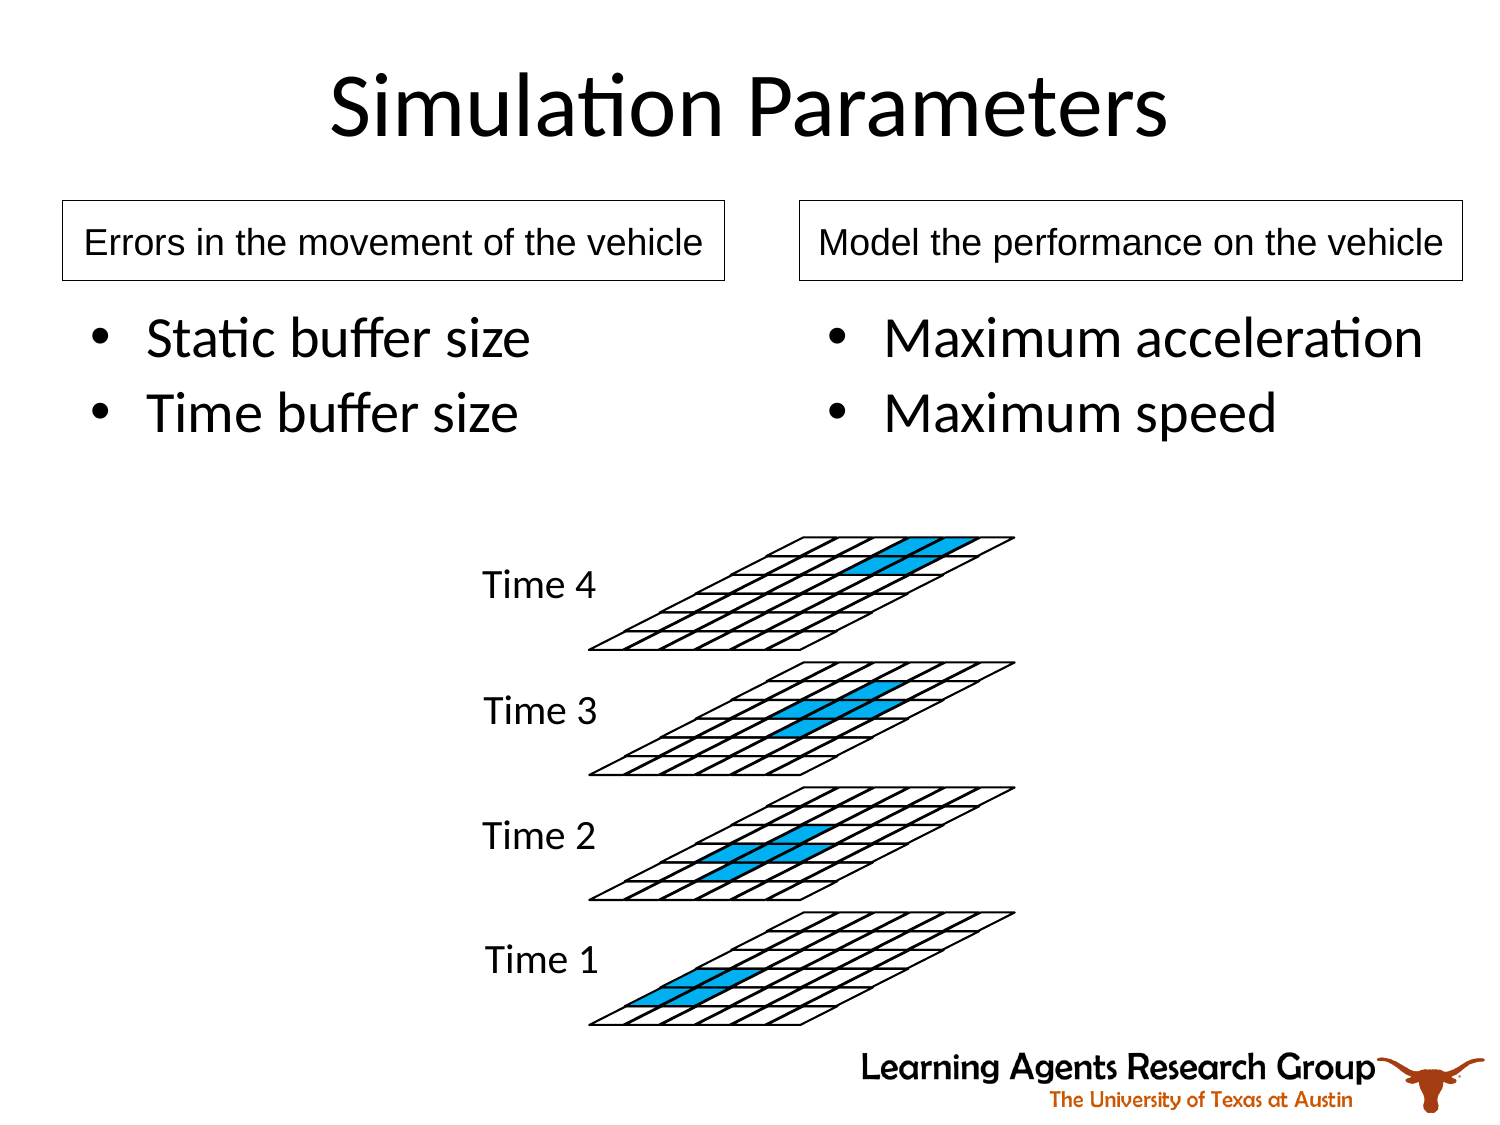

# Simulation Parameters
Errors in the movement of the vehicle
Model the performance on the vehicle
Static buffer size
Time buffer size
Maximum acceleration
Maximum speed

Time 4

Time 3

Time 2

Time 1